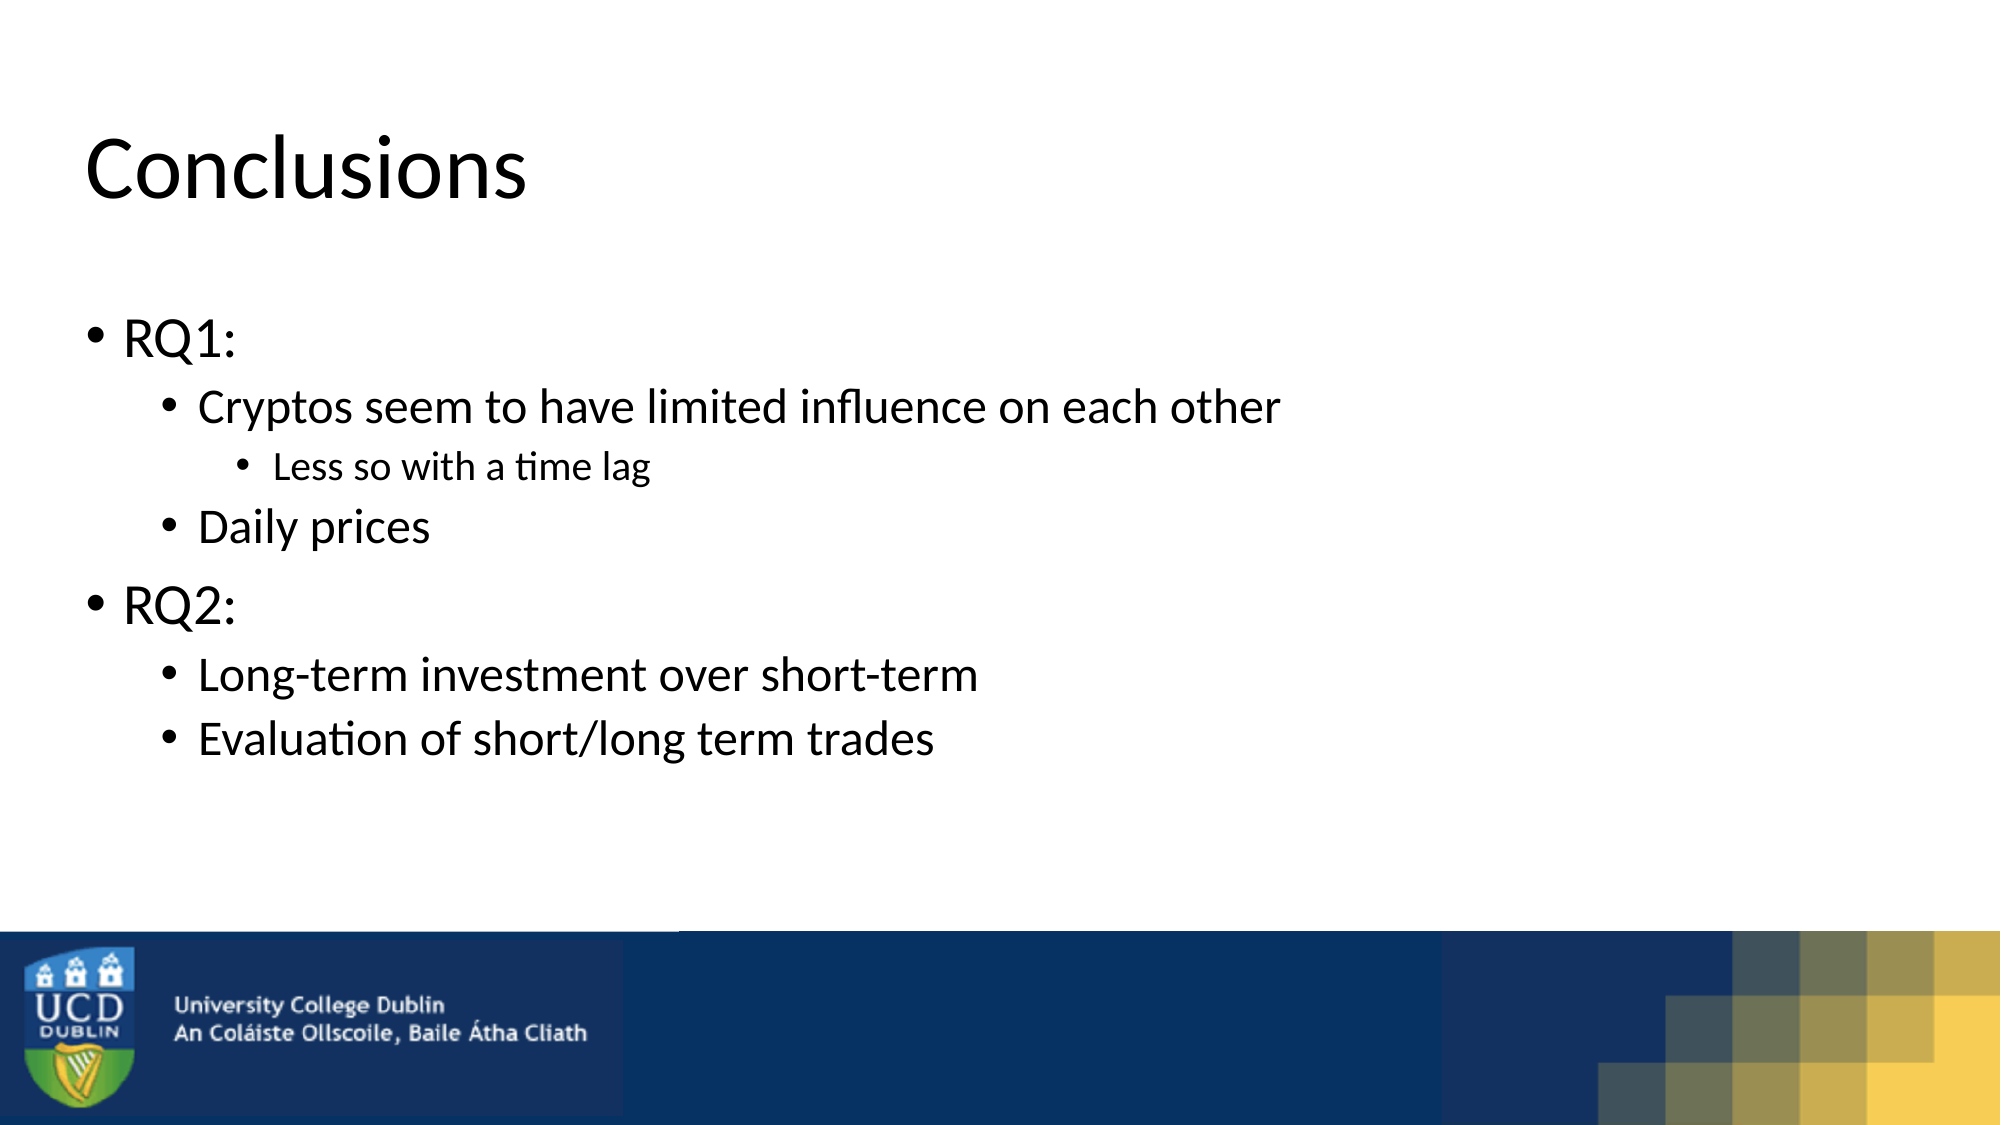

# Conclusions
RQ1:
Cryptos seem to have limited influence on each other
Less so with a time lag
Daily prices
RQ2:
Long-term investment over short-term
Evaluation of short/long term trades